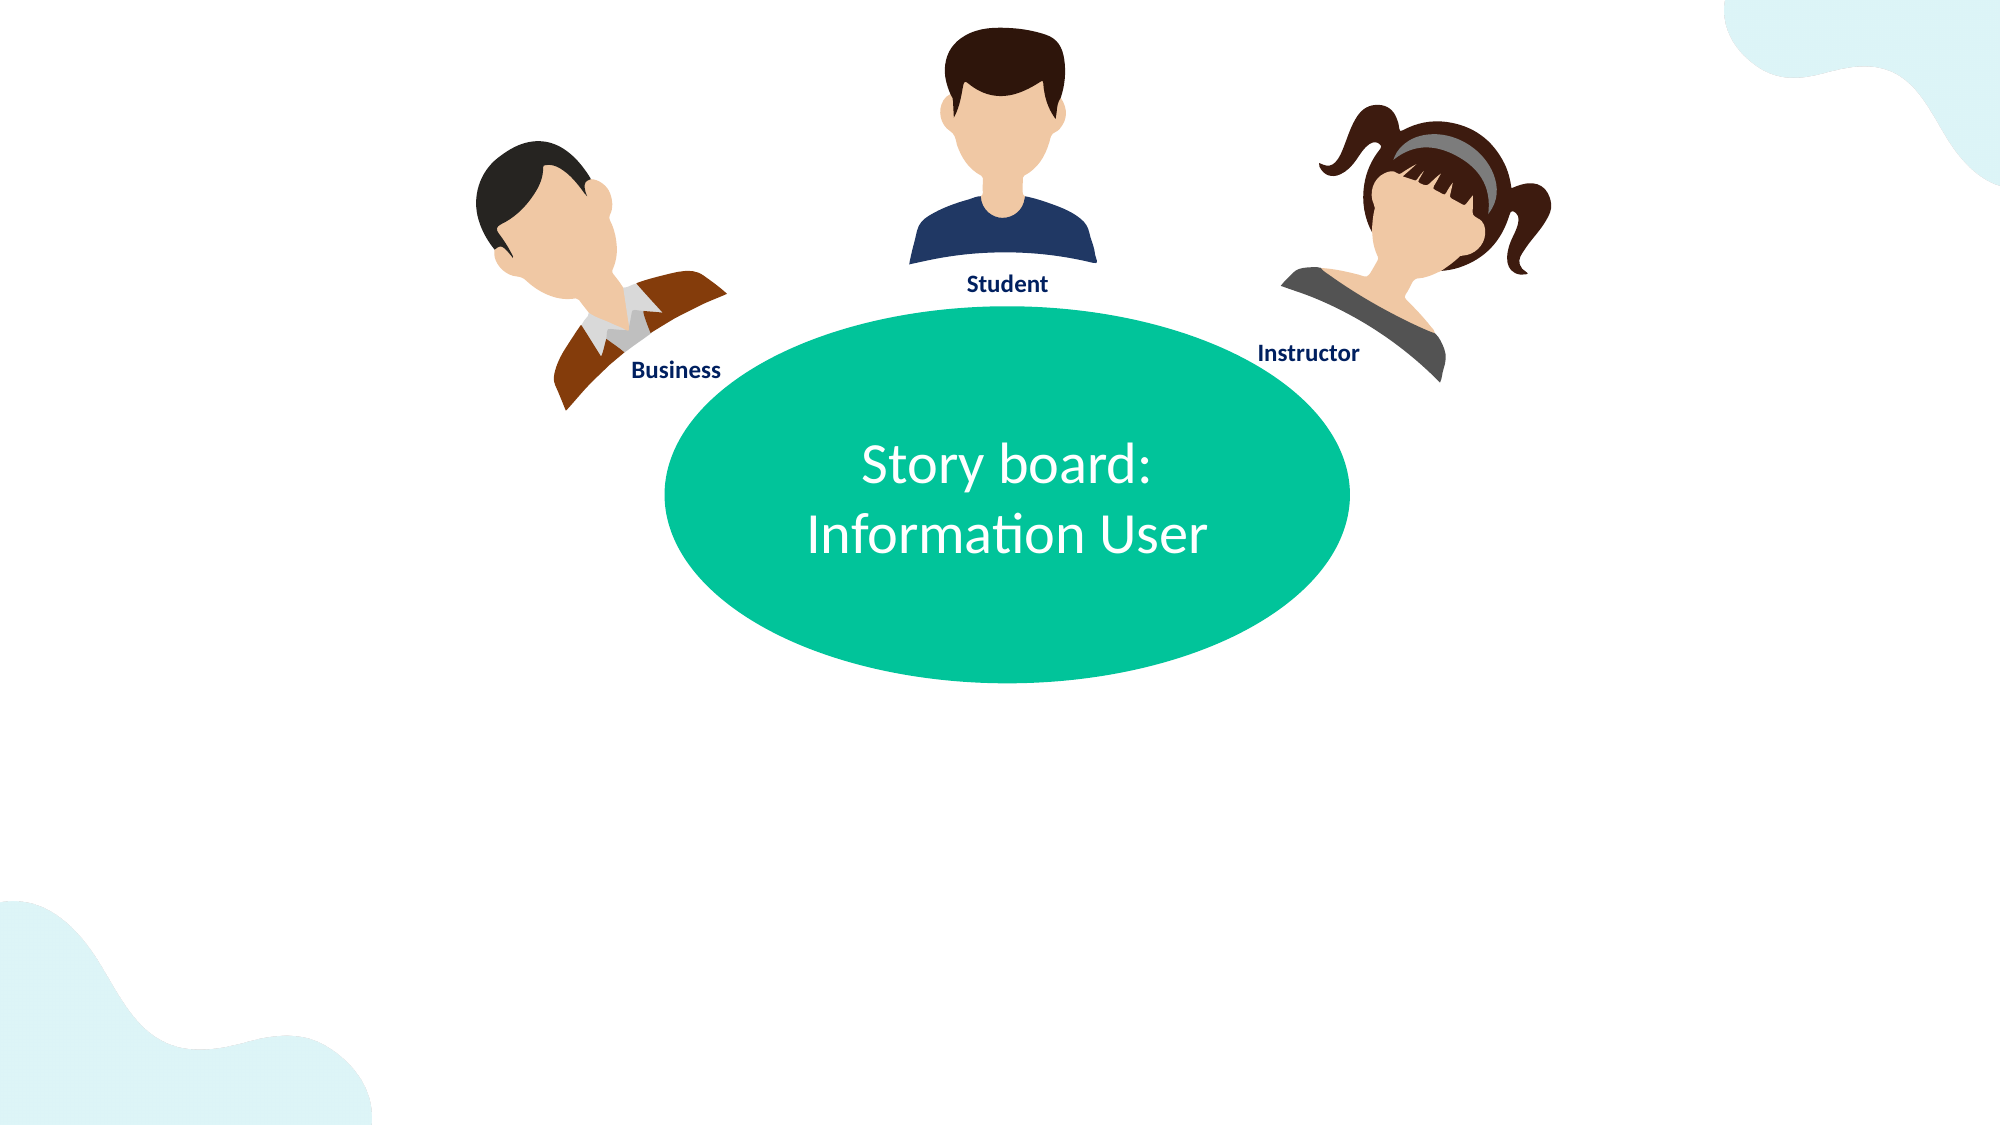

Student
Story board:
Information User
Instructor
Business